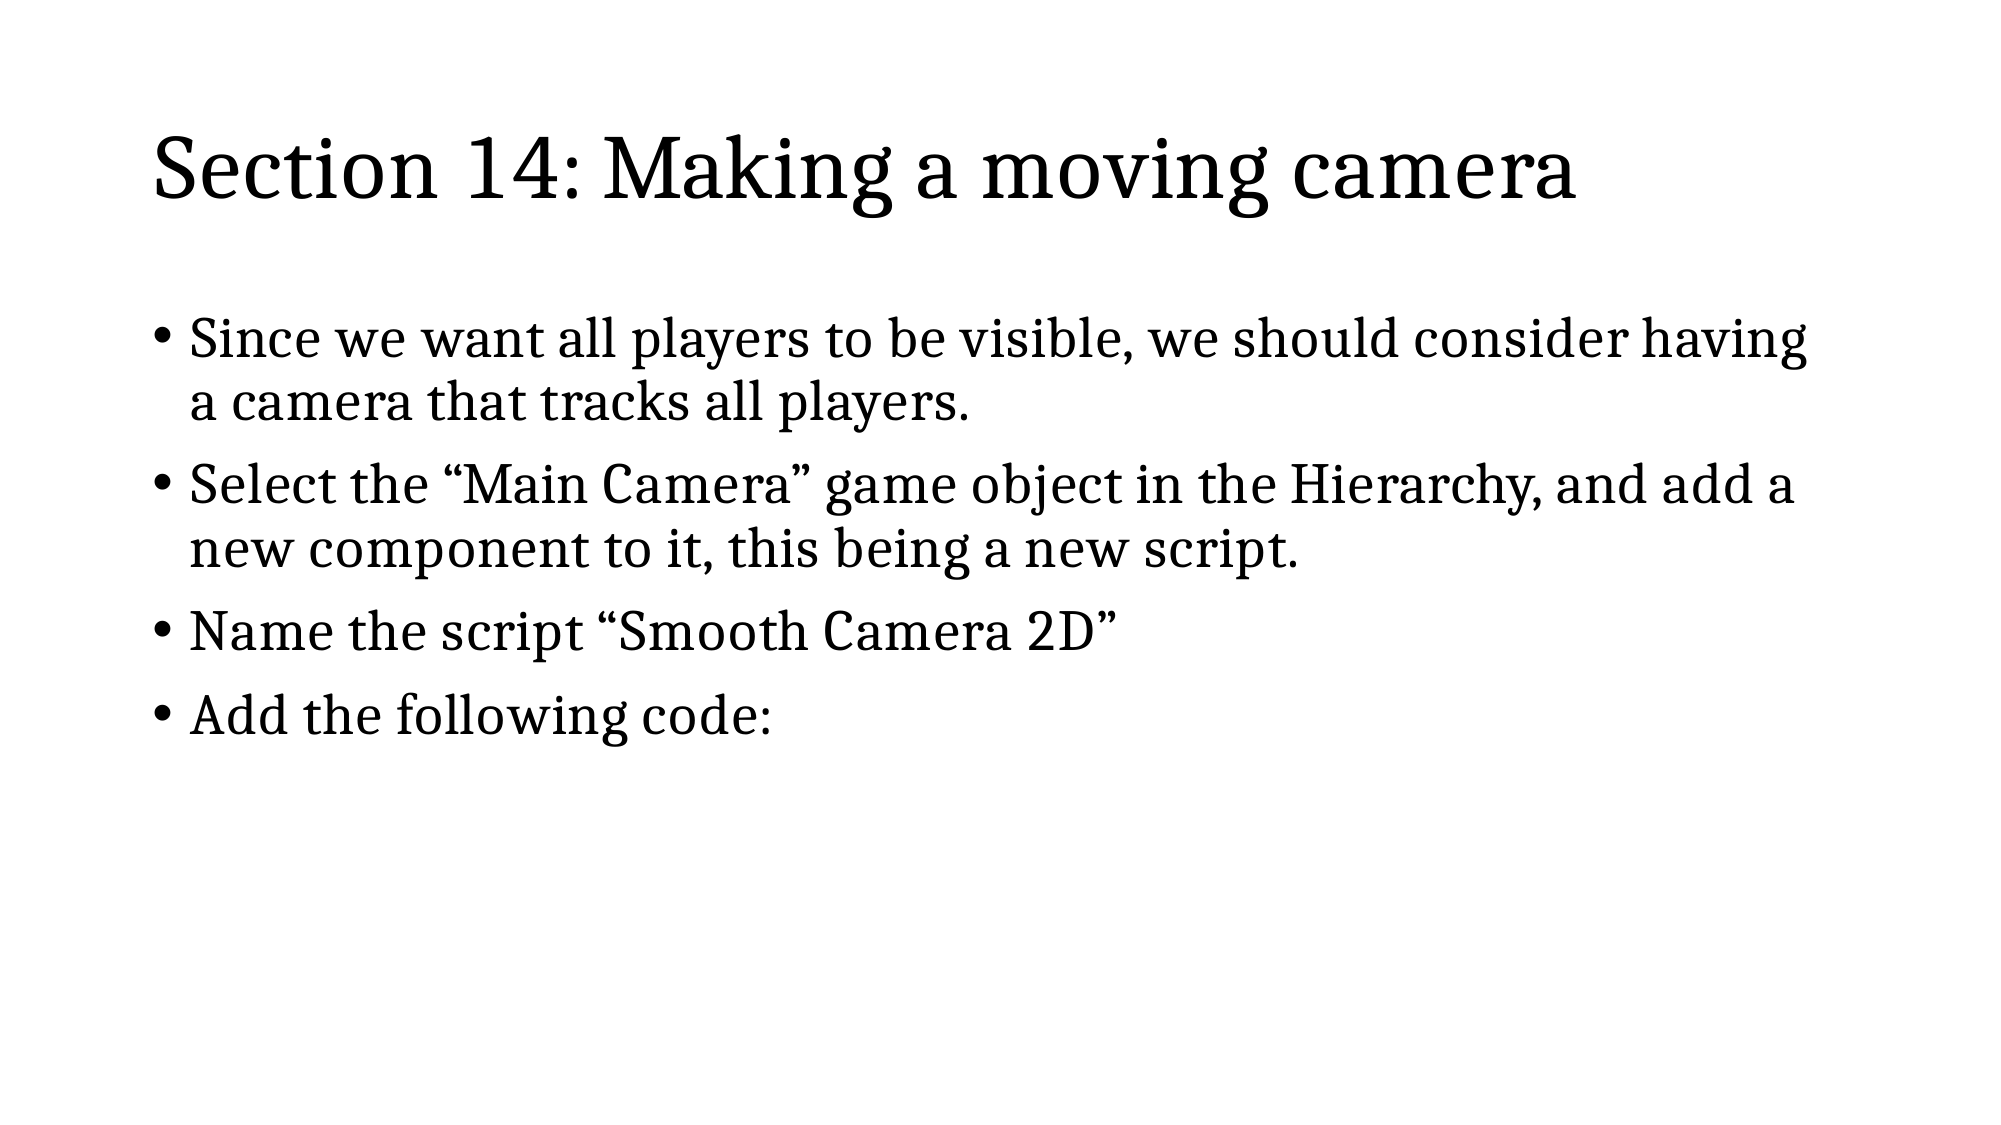

# Section 14: Making a moving camera
Since we want all players to be visible, we should consider having a camera that tracks all players.
Select the “Main Camera” game object in the Hierarchy, and add a new component to it, this being a new script.
Name the script “Smooth Camera 2D”
Add the following code: